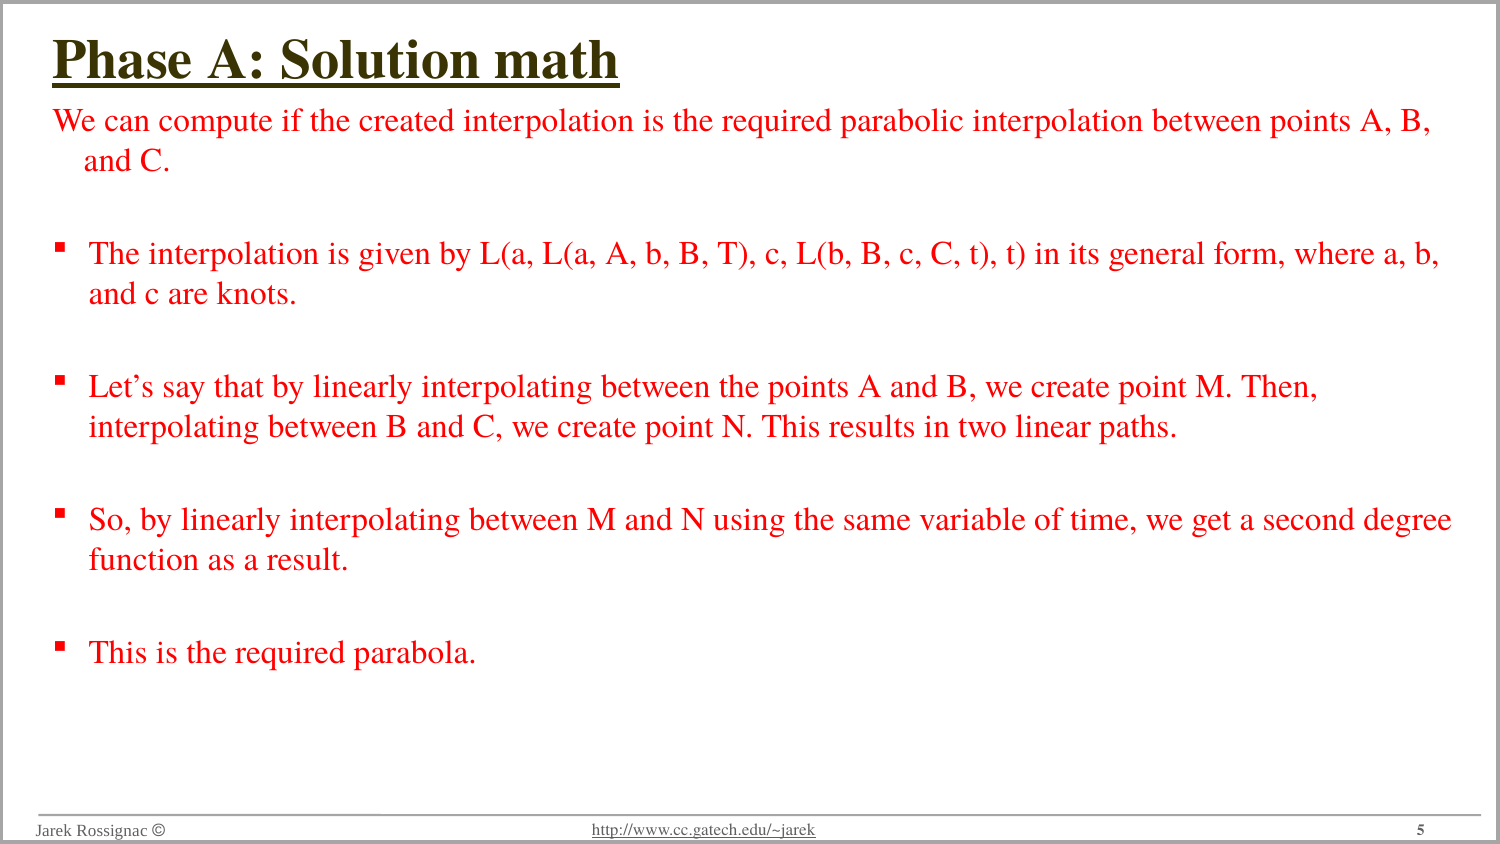

# Phase A: Solution math
We can compute if the created interpolation is the required parabolic interpolation between points A, B, and C.

The interpolation is given by L(a, L(a, A, b, B, T), c, L(b, B, c, C, t), t) in its general form, where a, b, and c are knots.

Let’s say that by linearly interpolating between the points A and B, we create point M. Then, interpolating between B and C, we create point N. This results in two linear paths.

So, by linearly interpolating between M and N using the same variable of time, we get a second degree function as a result.

This is the required parabola.